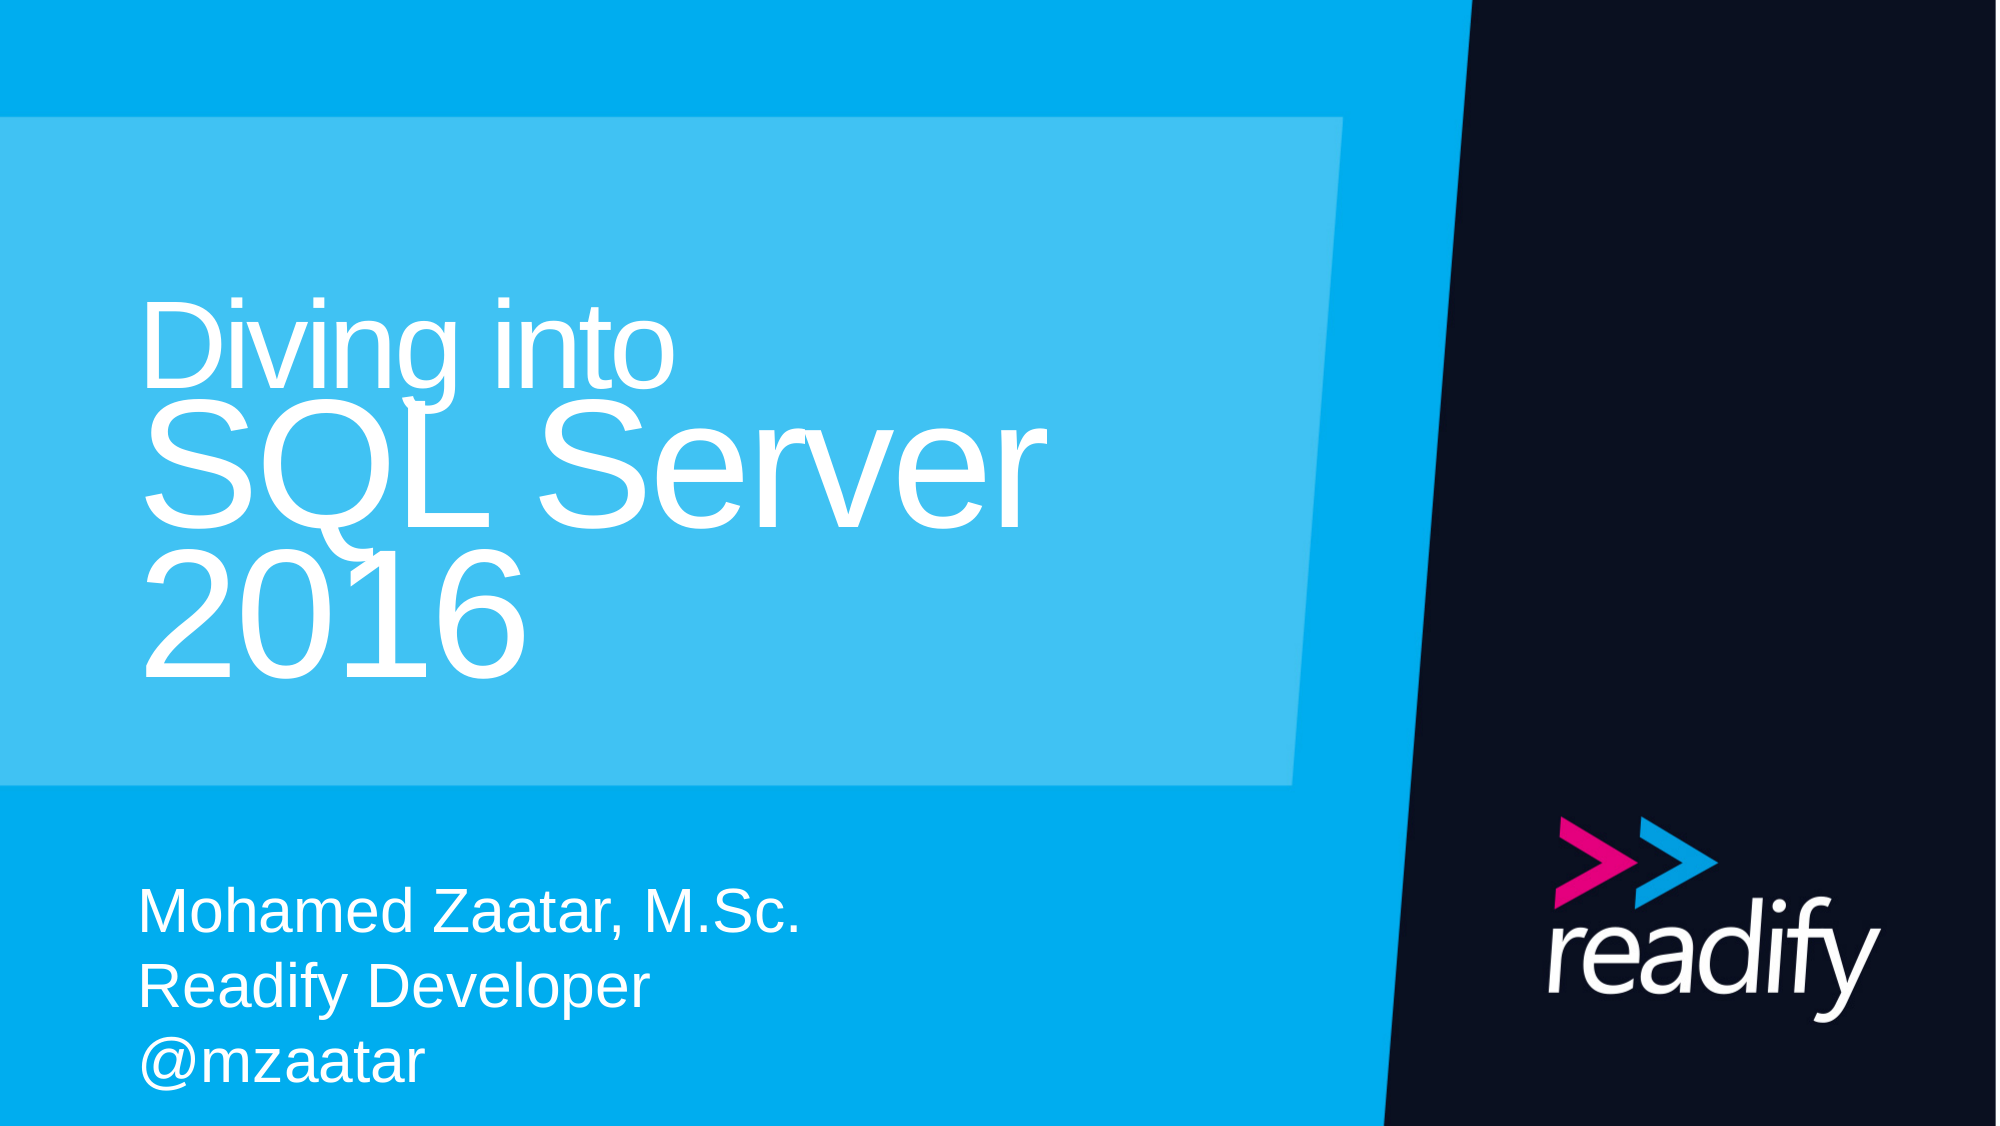

# Diving into SQL Server 2016
Mohamed Zaatar, M.Sc.
Readify Developer
@mzaatar